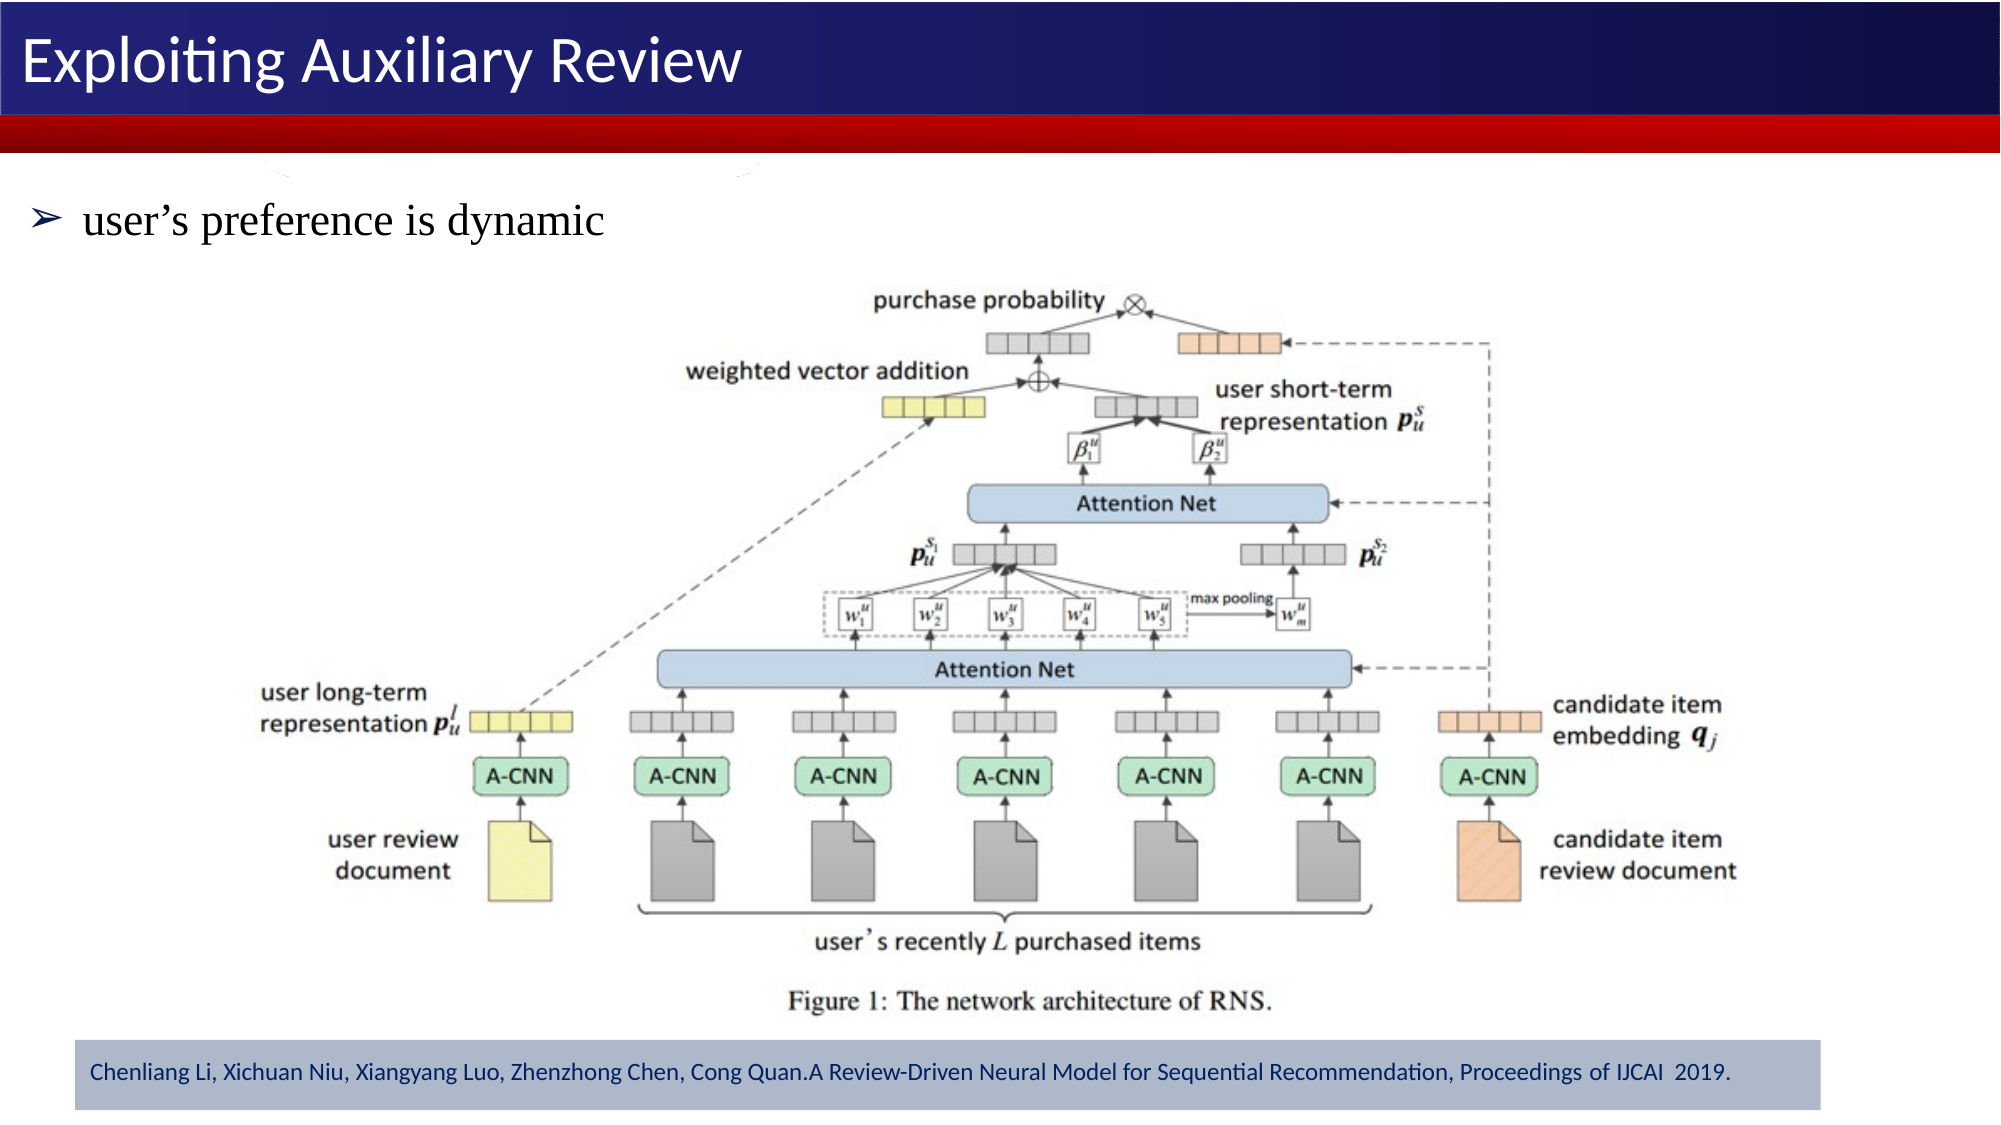

Exploiting Auxiliary Review
user’s preference is dynamic

Chenliang Li, Xichuan Niu, Xiangyang Luo, Zhenzhong Chen, Cong Quan.A Review-Driven Neural Model for Sequential Recommendation, Proceedings of IJCAI 2019.